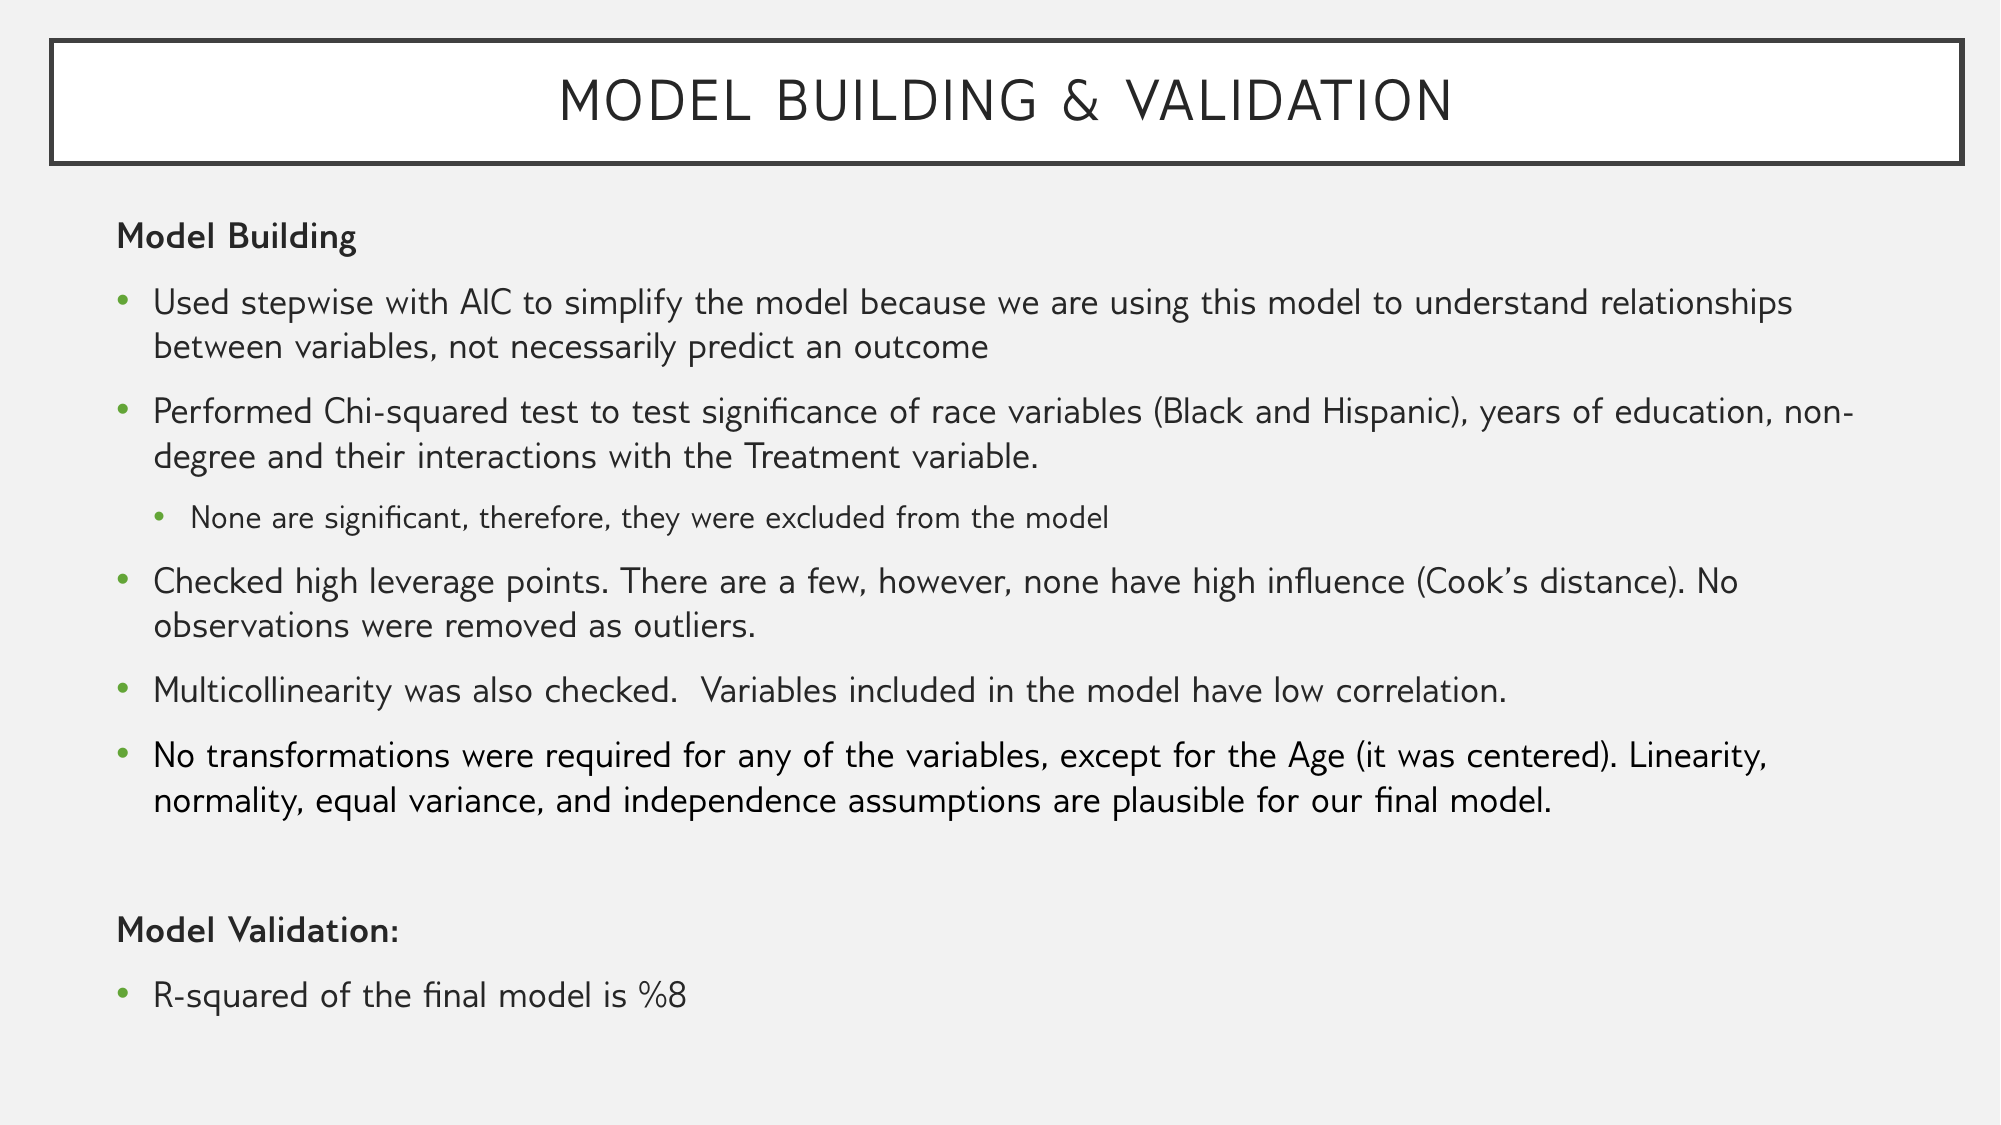

T
Talking Points:
Explain how we got to this model
Model validation:
The R-squared is low

# Model building & VALIDATION
Model Building
Used stepwise with AIC to simplify the model because we are using this model to understand relationships between variables, not necessarily predict an outcome
Performed Chi-squared test to test significance of race variables (Black and Hispanic), years of education, non-degree and their interactions with the Treatment variable.
None are significant, therefore, they were excluded from the model
Checked high leverage points. There are a few, however, none have high influence (Cook’s distance). No observations were removed as outliers.
Multicollinearity was also checked.  Variables included in the model have low correlation.
No transformations were required for any of the variables, except for the Age (it was centered). Linearity, normality, equal variance, and independence assumptions are plausible for our final model.

Model Validation:
R-squared of the final model is %8